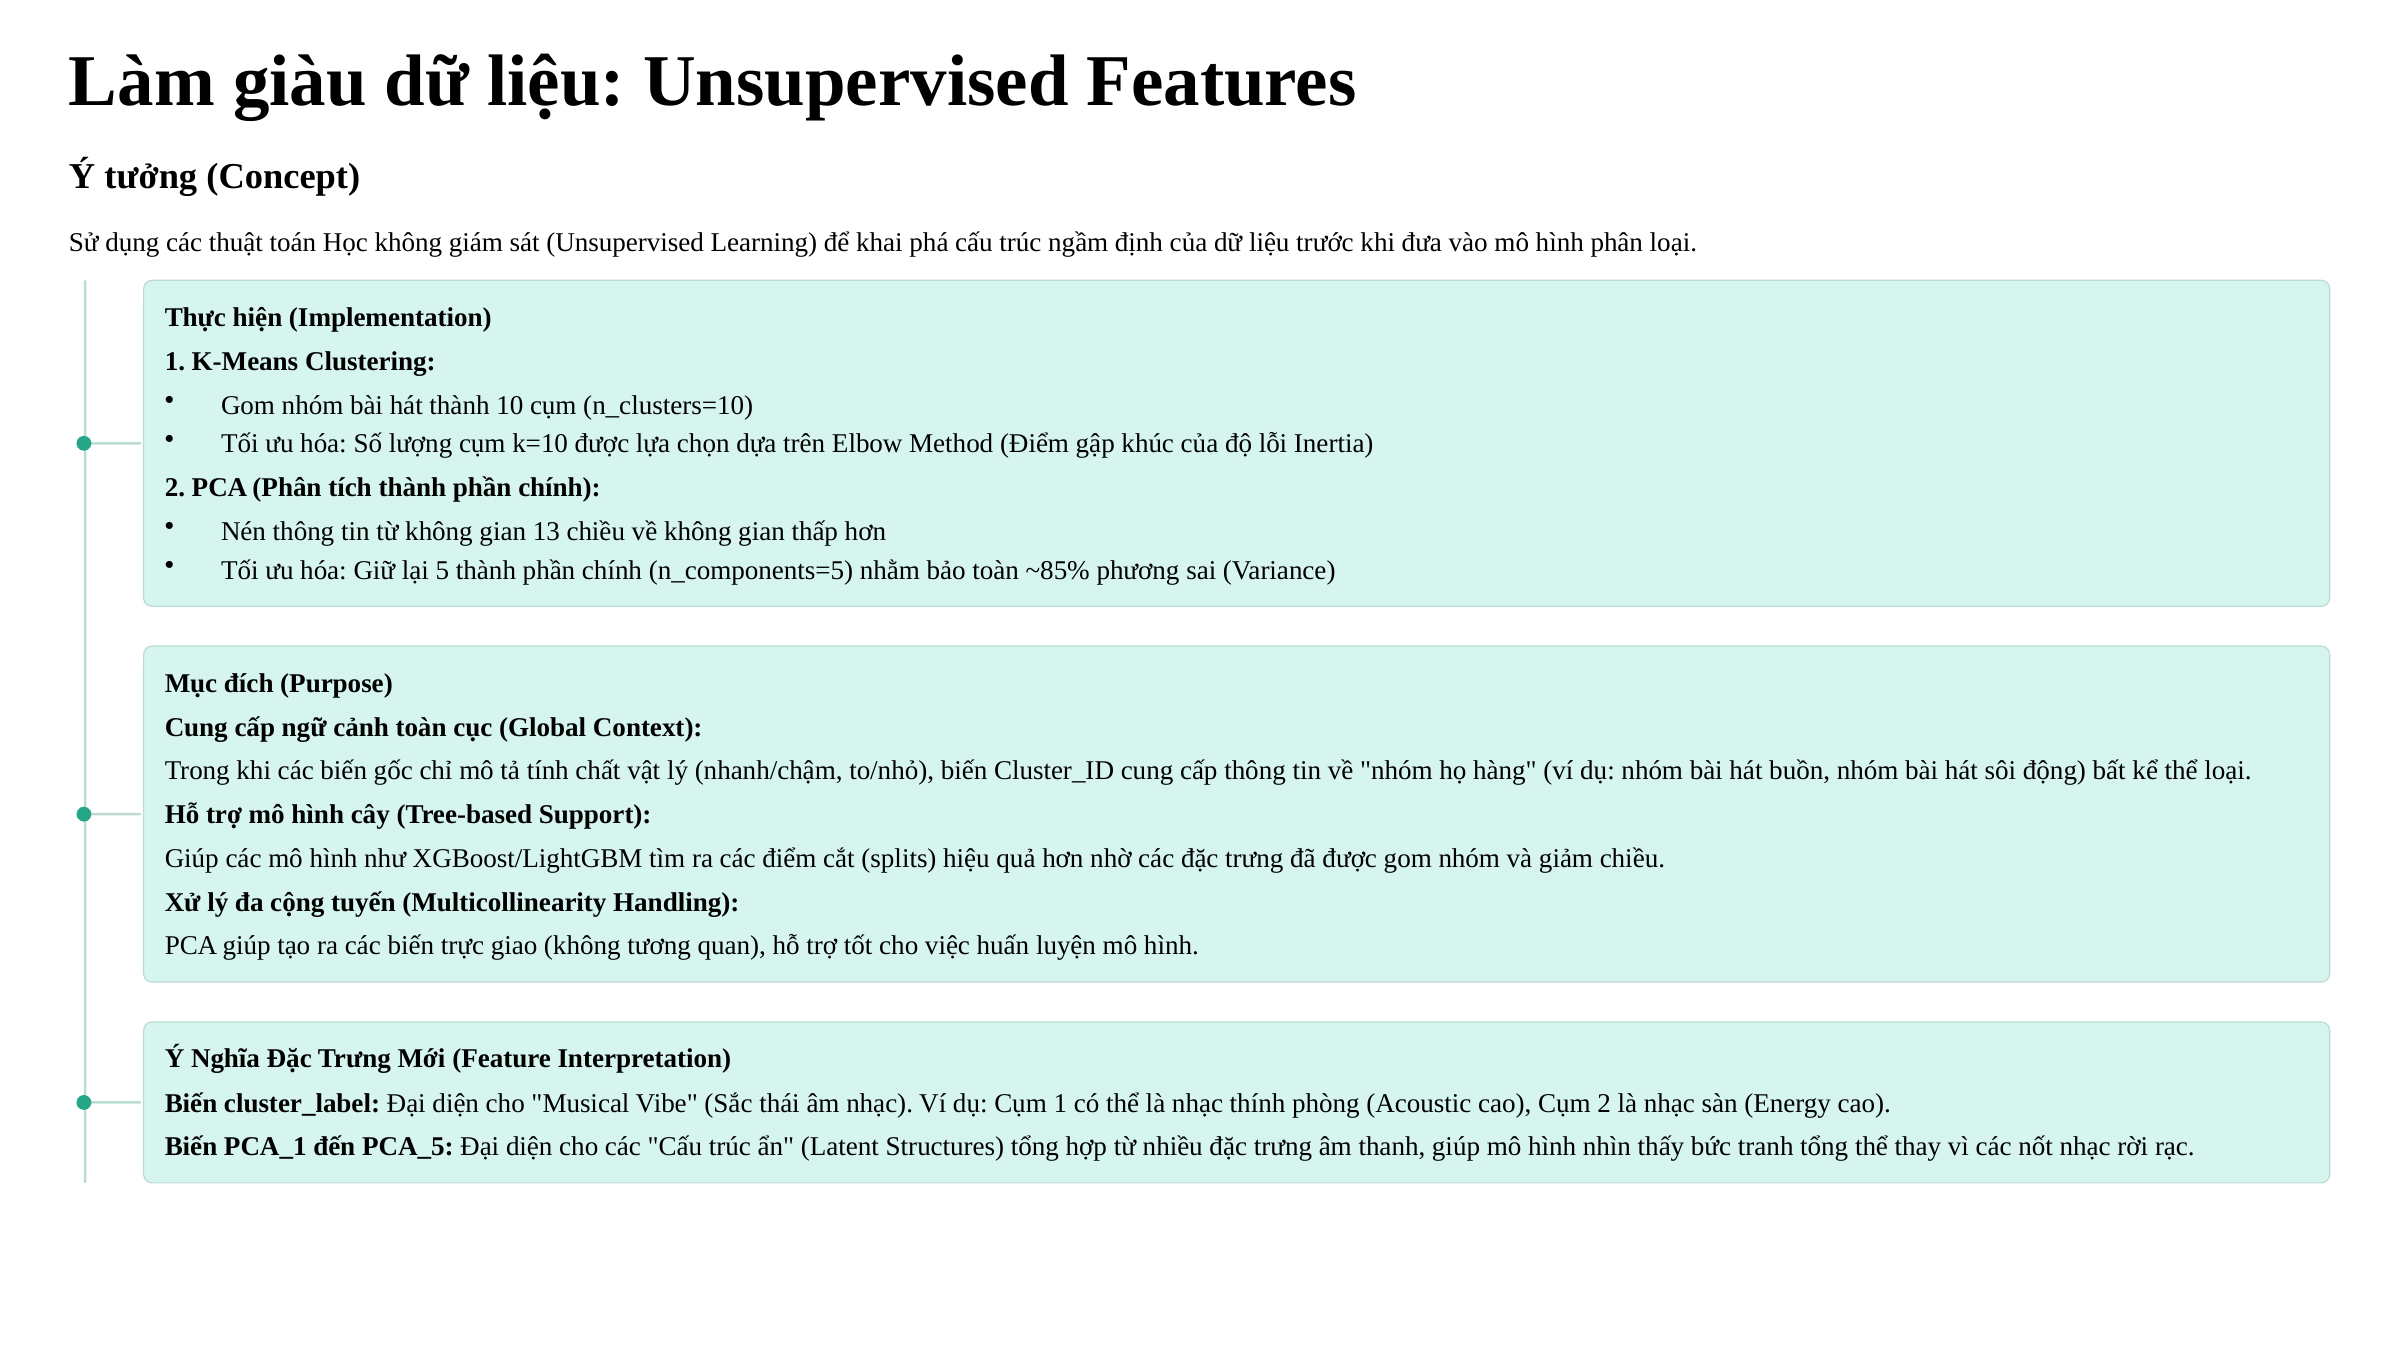

Làm giàu dữ liệu: Unsupervised Features
Ý tưởng (Concept)
Sử dụng các thuật toán Học không giám sát (Unsupervised Learning) để khai phá cấu trúc ngầm định của dữ liệu trước khi đưa vào mô hình phân loại.

Thực hiện (Implementation)
1. K-Means Clustering:
Gom nhóm bài hát thành 10 cụm (n_clusters=10)
Tối ưu hóa: Số lượng cụm k=10 được lựa chọn dựa trên Elbow Method (Điểm gập khúc của độ lỗi Inertia)

2. PCA (Phân tích thành phần chính):
Nén thông tin từ không gian 13 chiều về không gian thấp hơn
Tối ưu hóa: Giữ lại 5 thành phần chính (n_components=5) nhằm bảo toàn ~85% phương sai (Variance)

Mục đích (Purpose)
Cung cấp ngữ cảnh toàn cục (Global Context):
Trong khi các biến gốc chỉ mô tả tính chất vật lý (nhanh/chậm, to/nhỏ), biến Cluster_ID cung cấp thông tin về "nhóm họ hàng" (ví dụ: nhóm bài hát buồn, nhóm bài hát sôi động) bất kể thể loại.
Hỗ trợ mô hình cây (Tree-based Support):

Giúp các mô hình như XGBoost/LightGBM tìm ra các điểm cắt (splits) hiệu quả hơn nhờ các đặc trưng đã được gom nhóm và giảm chiều.
Xử lý đa cộng tuyến (Multicollinearity Handling):
PCA giúp tạo ra các biến trực giao (không tương quan), hỗ trợ tốt cho việc huấn luyện mô hình.

Ý Nghĩa Đặc Trưng Mới (Feature Interpretation)
Biến cluster_label: Đại diện cho "Musical Vibe" (Sắc thái âm nhạc). Ví dụ: Cụm 1 có thể là nhạc thính phòng (Acoustic cao), Cụm 2 là nhạc sàn (Energy cao).

Biến PCA_1 đến PCA_5: Đại diện cho các "Cấu trúc ẩn" (Latent Structures) tổng hợp từ nhiều đặc trưng âm thanh, giúp mô hình nhìn thấy bức tranh tổng thể thay vì các nốt nhạc rời rạc.